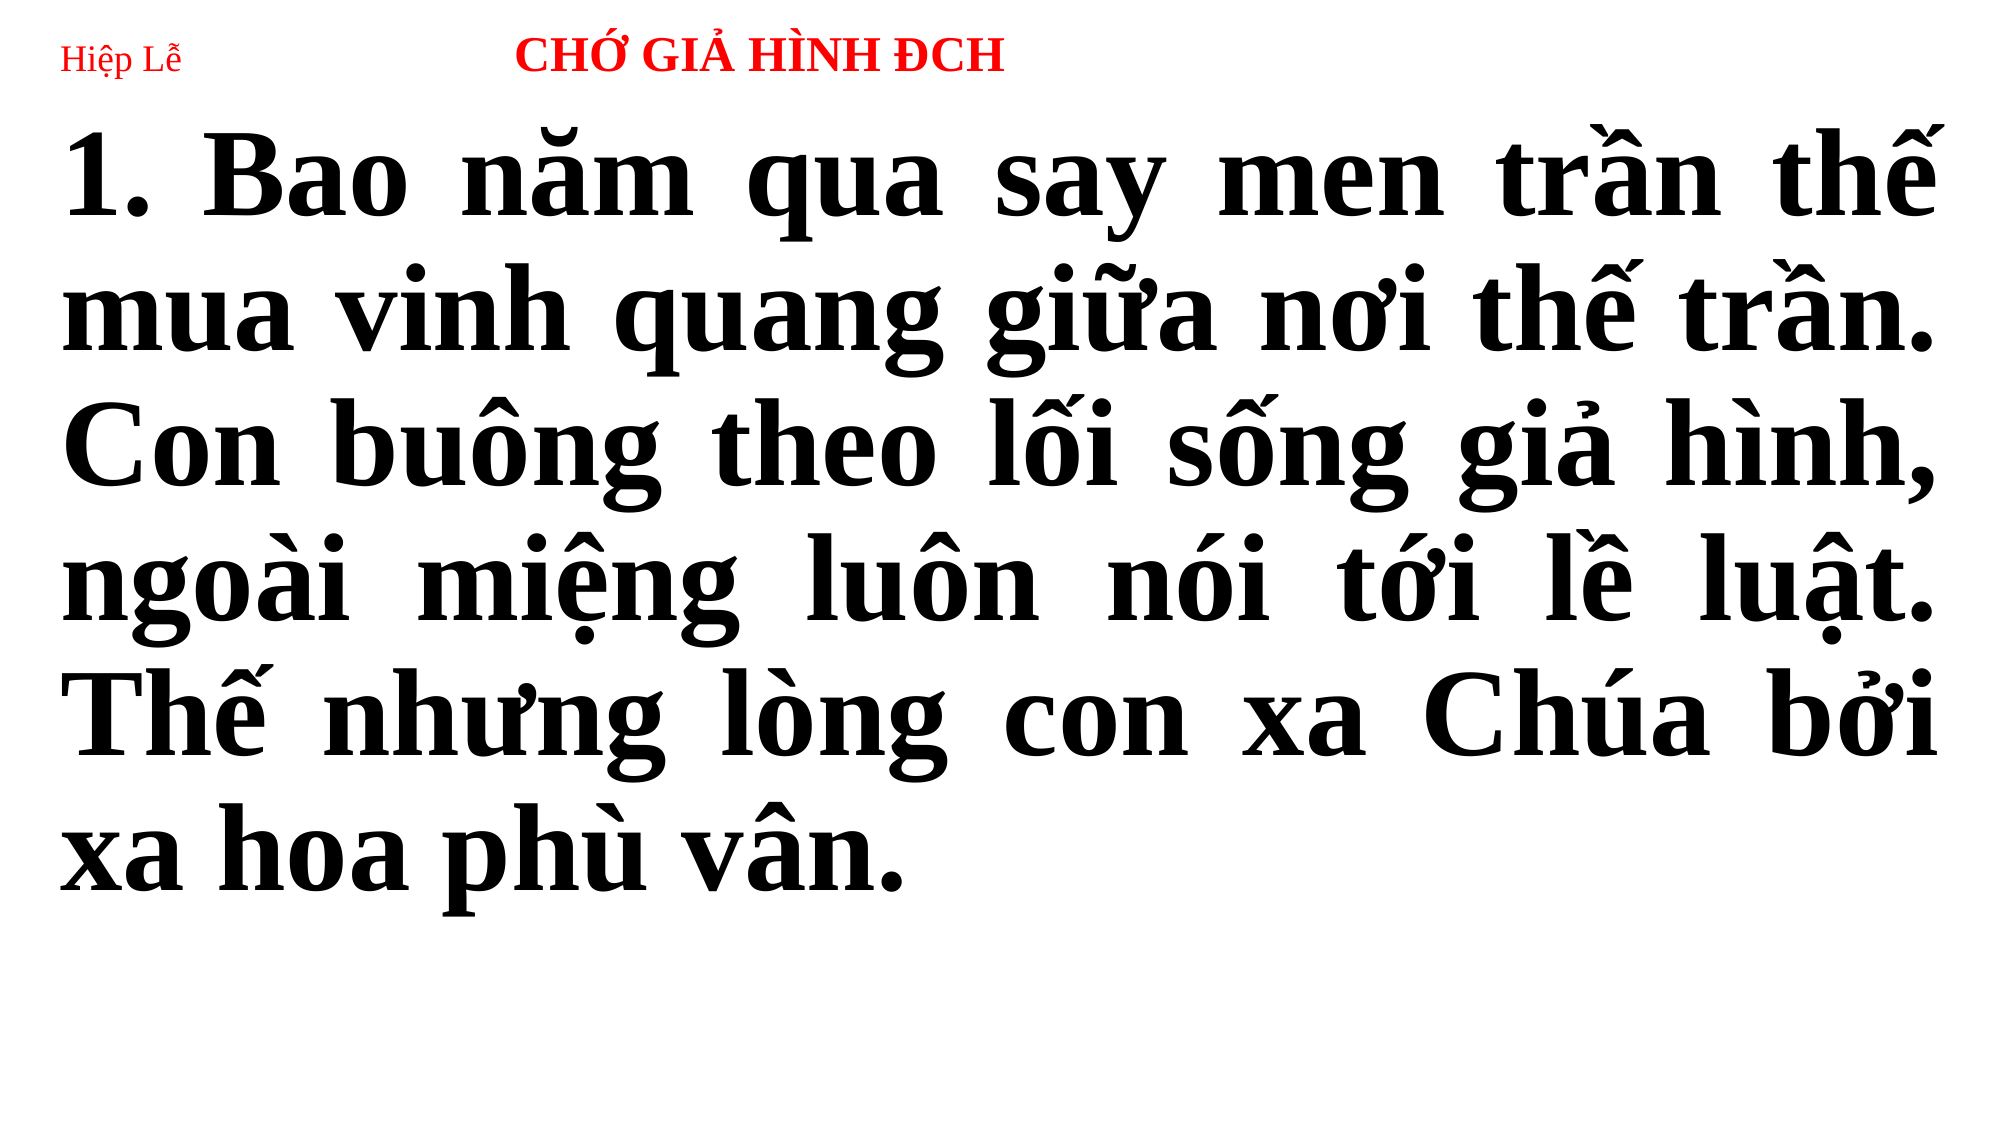

# Hiệp Lễ                                   CHỚ GIẢ HÌNH ĐCH
1. Bao năm qua say men trần thế mua vinh quang giữa nơi thế trần. Con buông theo lối sống giả hình, ngoài miệng luôn nói tới lề luật. Thế nhưng lòng con xa Chúa bởi xa hoa phù vân.